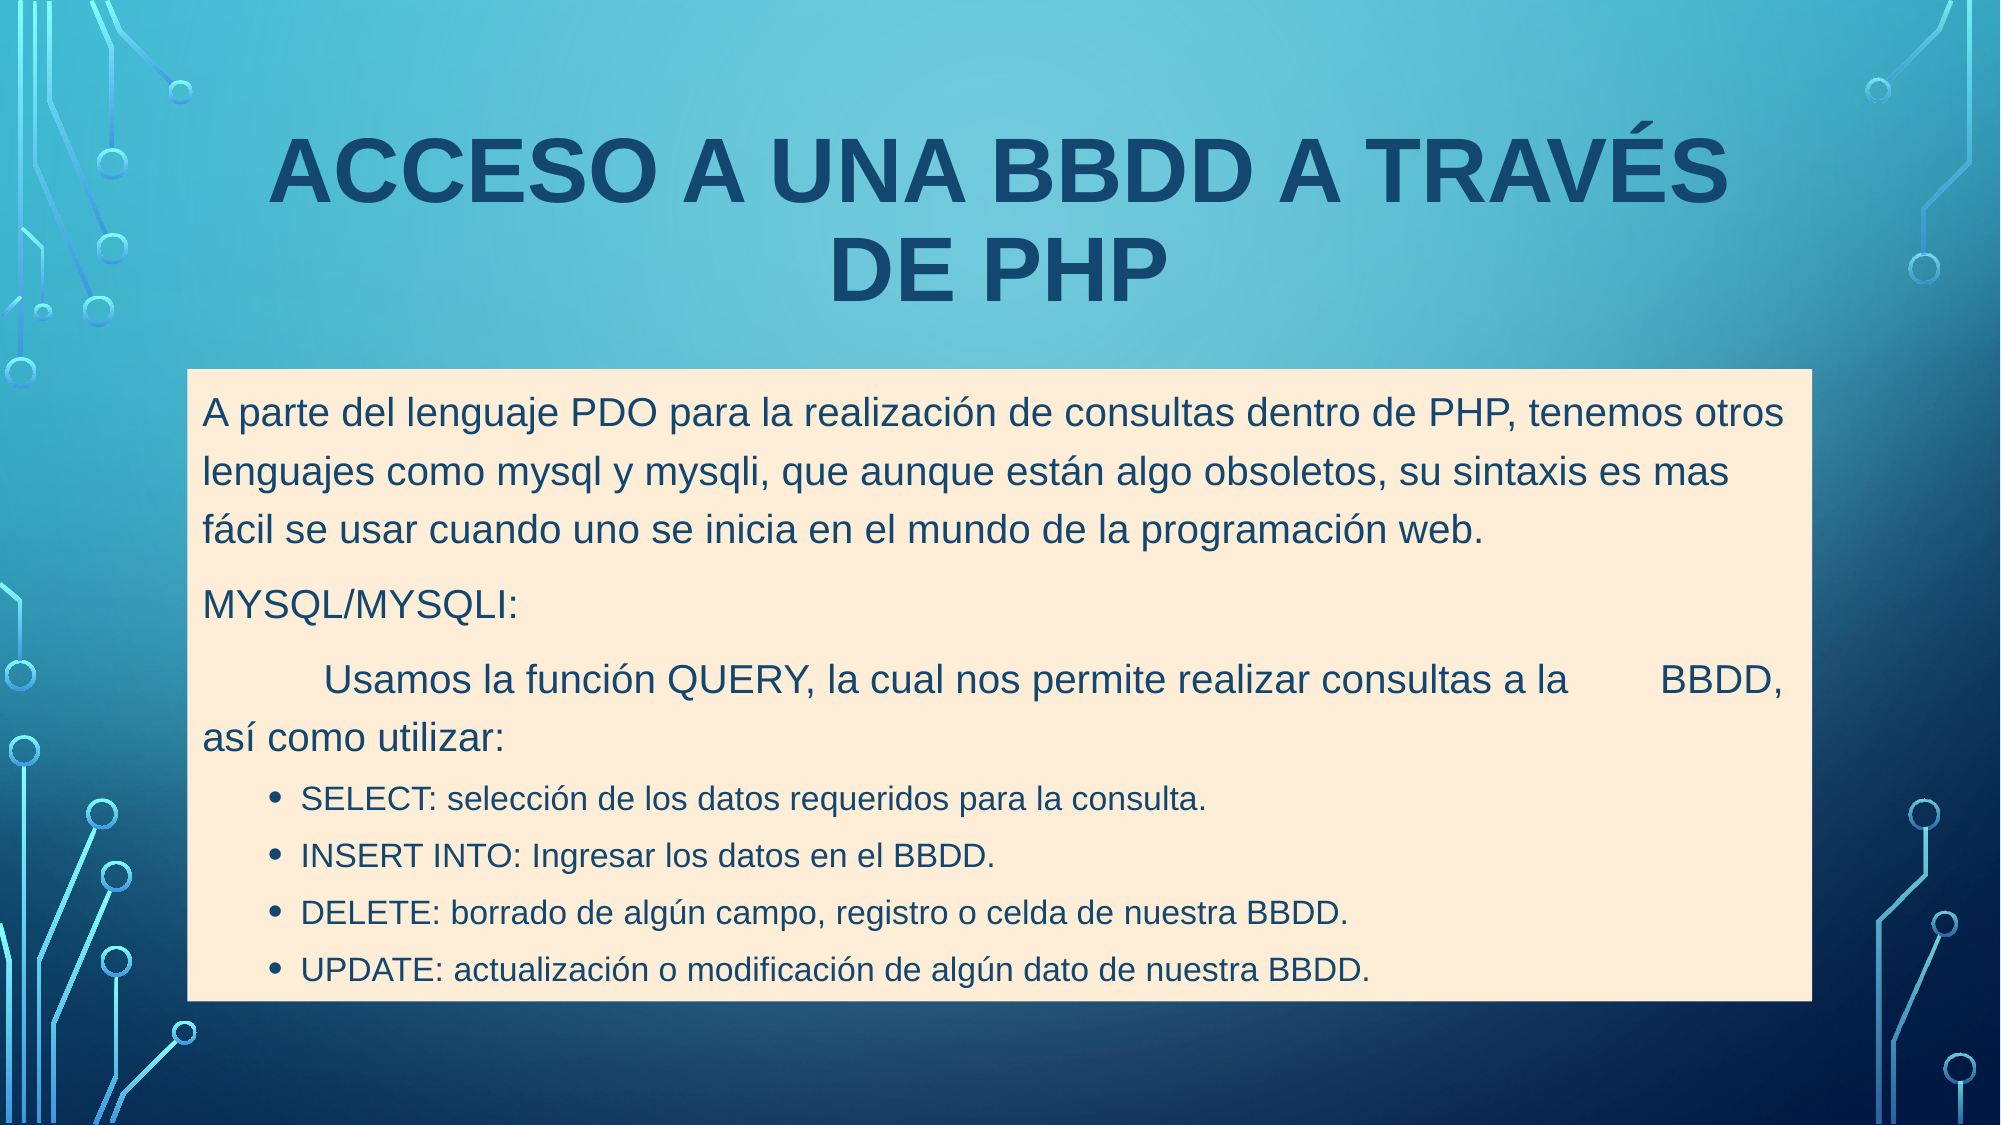

# ACCESO A UNA BBDD A TRAVÉS DE PHP
A parte del lenguaje PDO para la realización de consultas dentro de PHP, tenemos otros lenguajes como mysql y mysqli, que aunque están algo obsoletos, su sintaxis es mas fácil se usar cuando uno se inicia en el mundo de la programación web.
MYSQL/MYSQLI:
	Usamos la función QUERY, la cual nos permite realizar consultas a la 	BBDD, así como utilizar:
SELECT: selección de los datos requeridos para la consulta.
INSERT INTO: Ingresar los datos en el BBDD.
DELETE: borrado de algún campo, registro o celda de nuestra BBDD.
UPDATE: actualización o modificación de algún dato de nuestra BBDD.